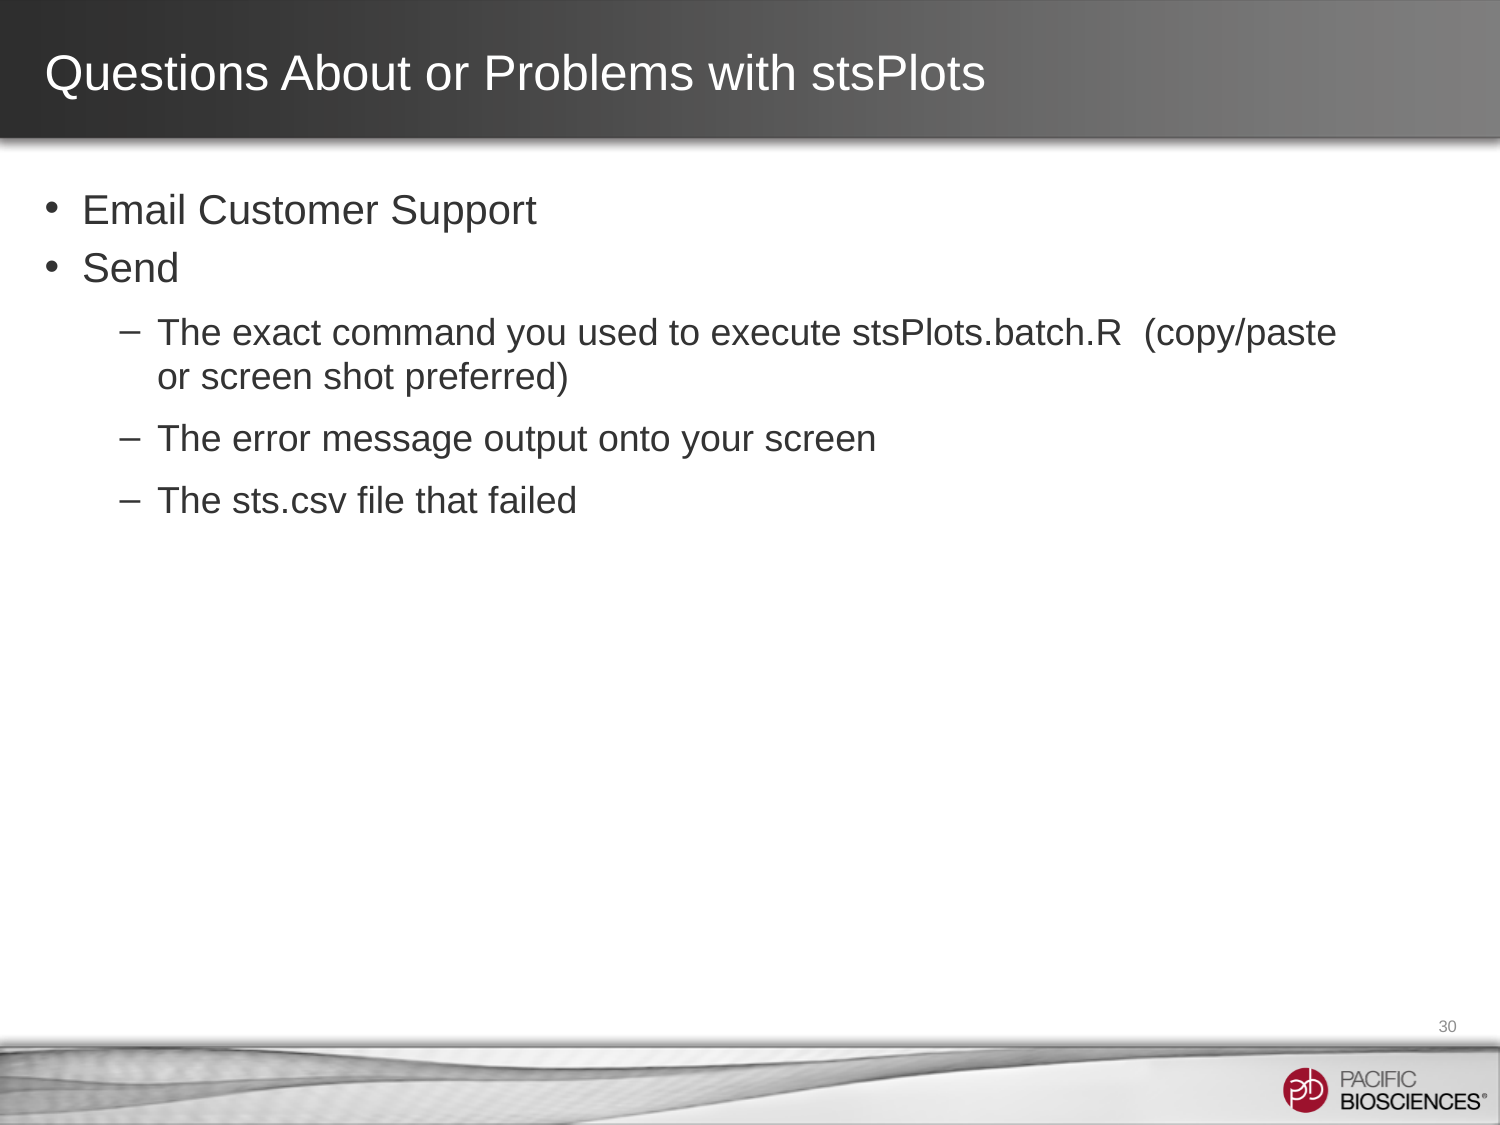

# Questions About or Problems with stsPlots
Email Customer Support
Send
The exact command you used to execute stsPlots.batch.R  (copy/paste or screen shot preferred)
The error message output onto your screen
The sts.csv file that failed
30